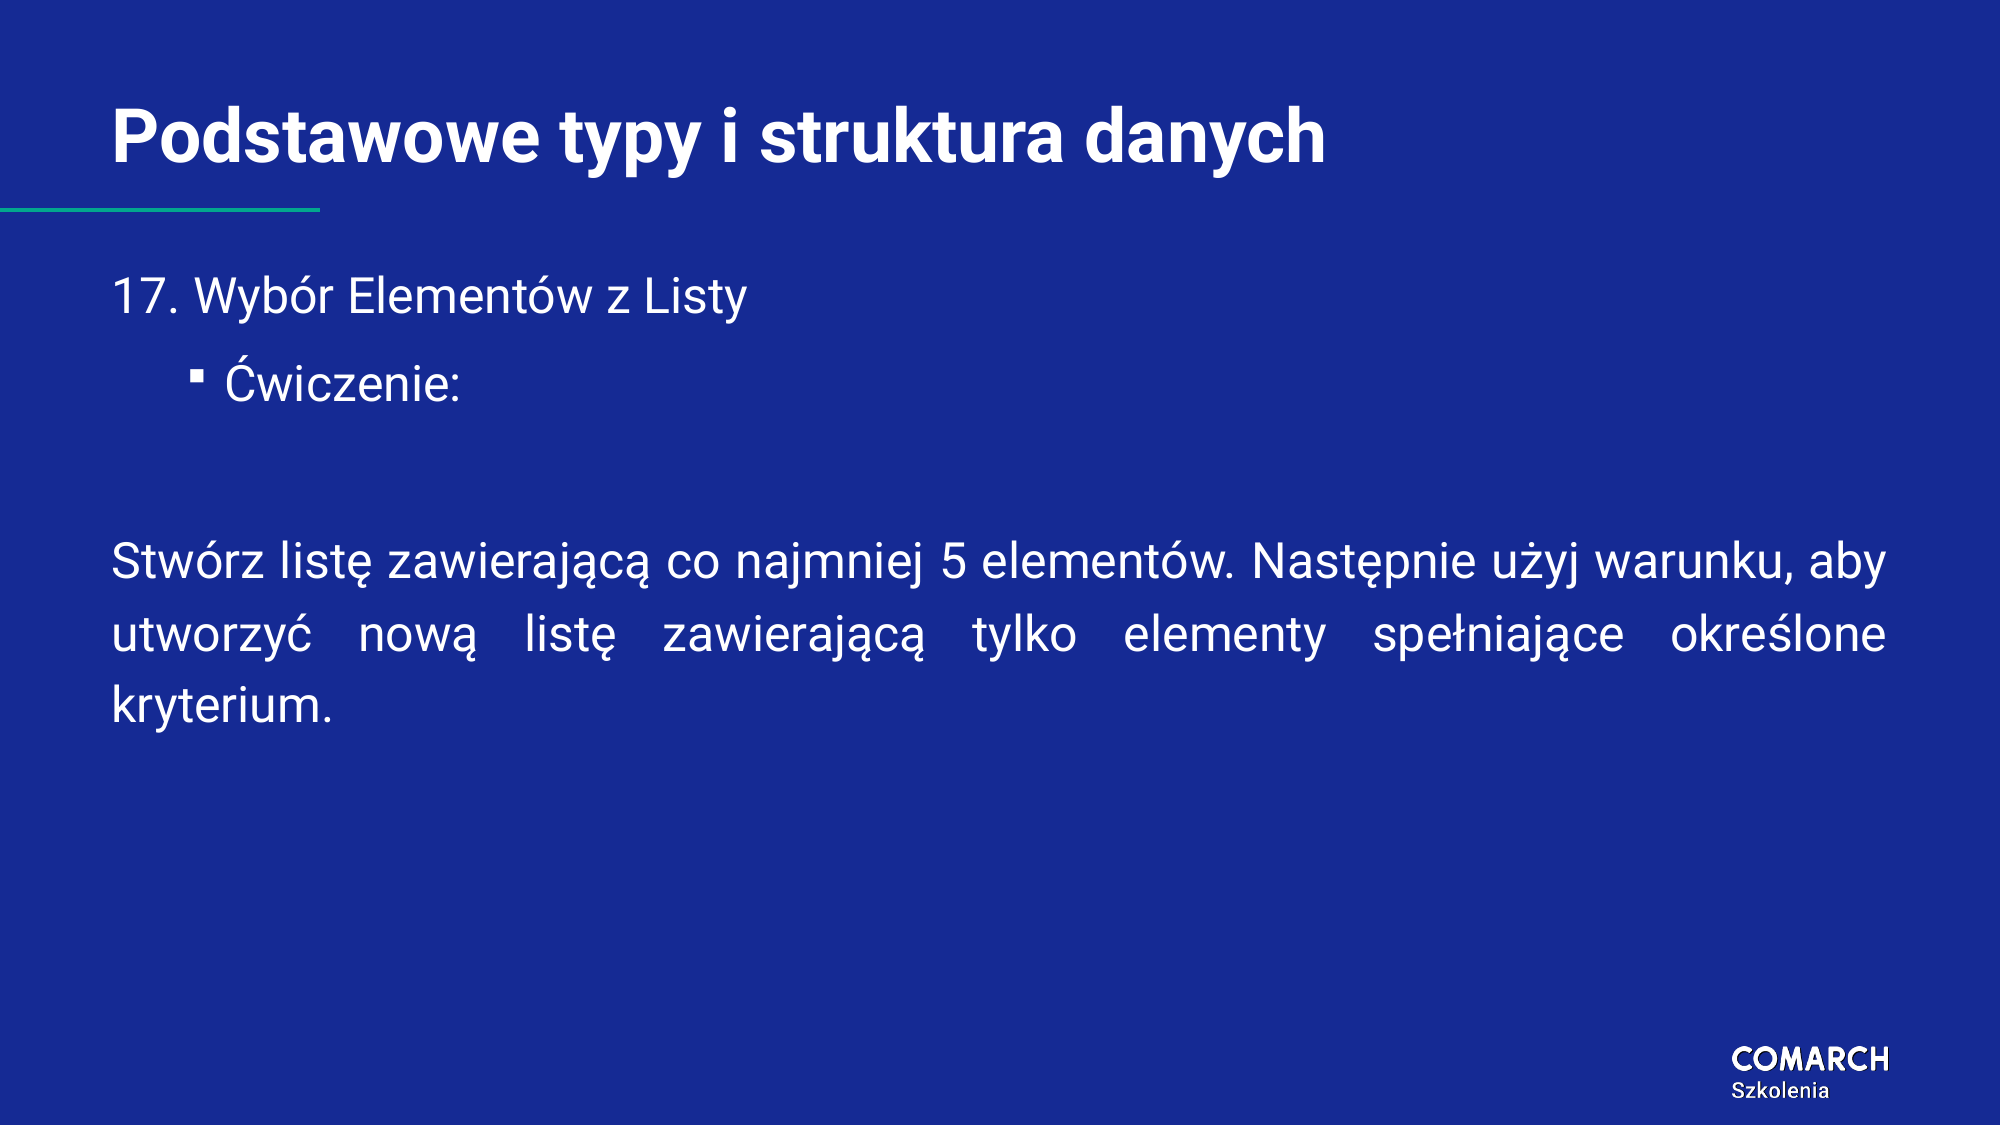

# Podstawowe typy i struktura danych
17. Wybór Elementów z Listy
Ćwiczenie:

Stwórz listę zawierającą co najmniej 5 elementów. Następnie użyj warunku, aby utworzyć nową listę zawierającą tylko elementy spełniające określone kryterium.